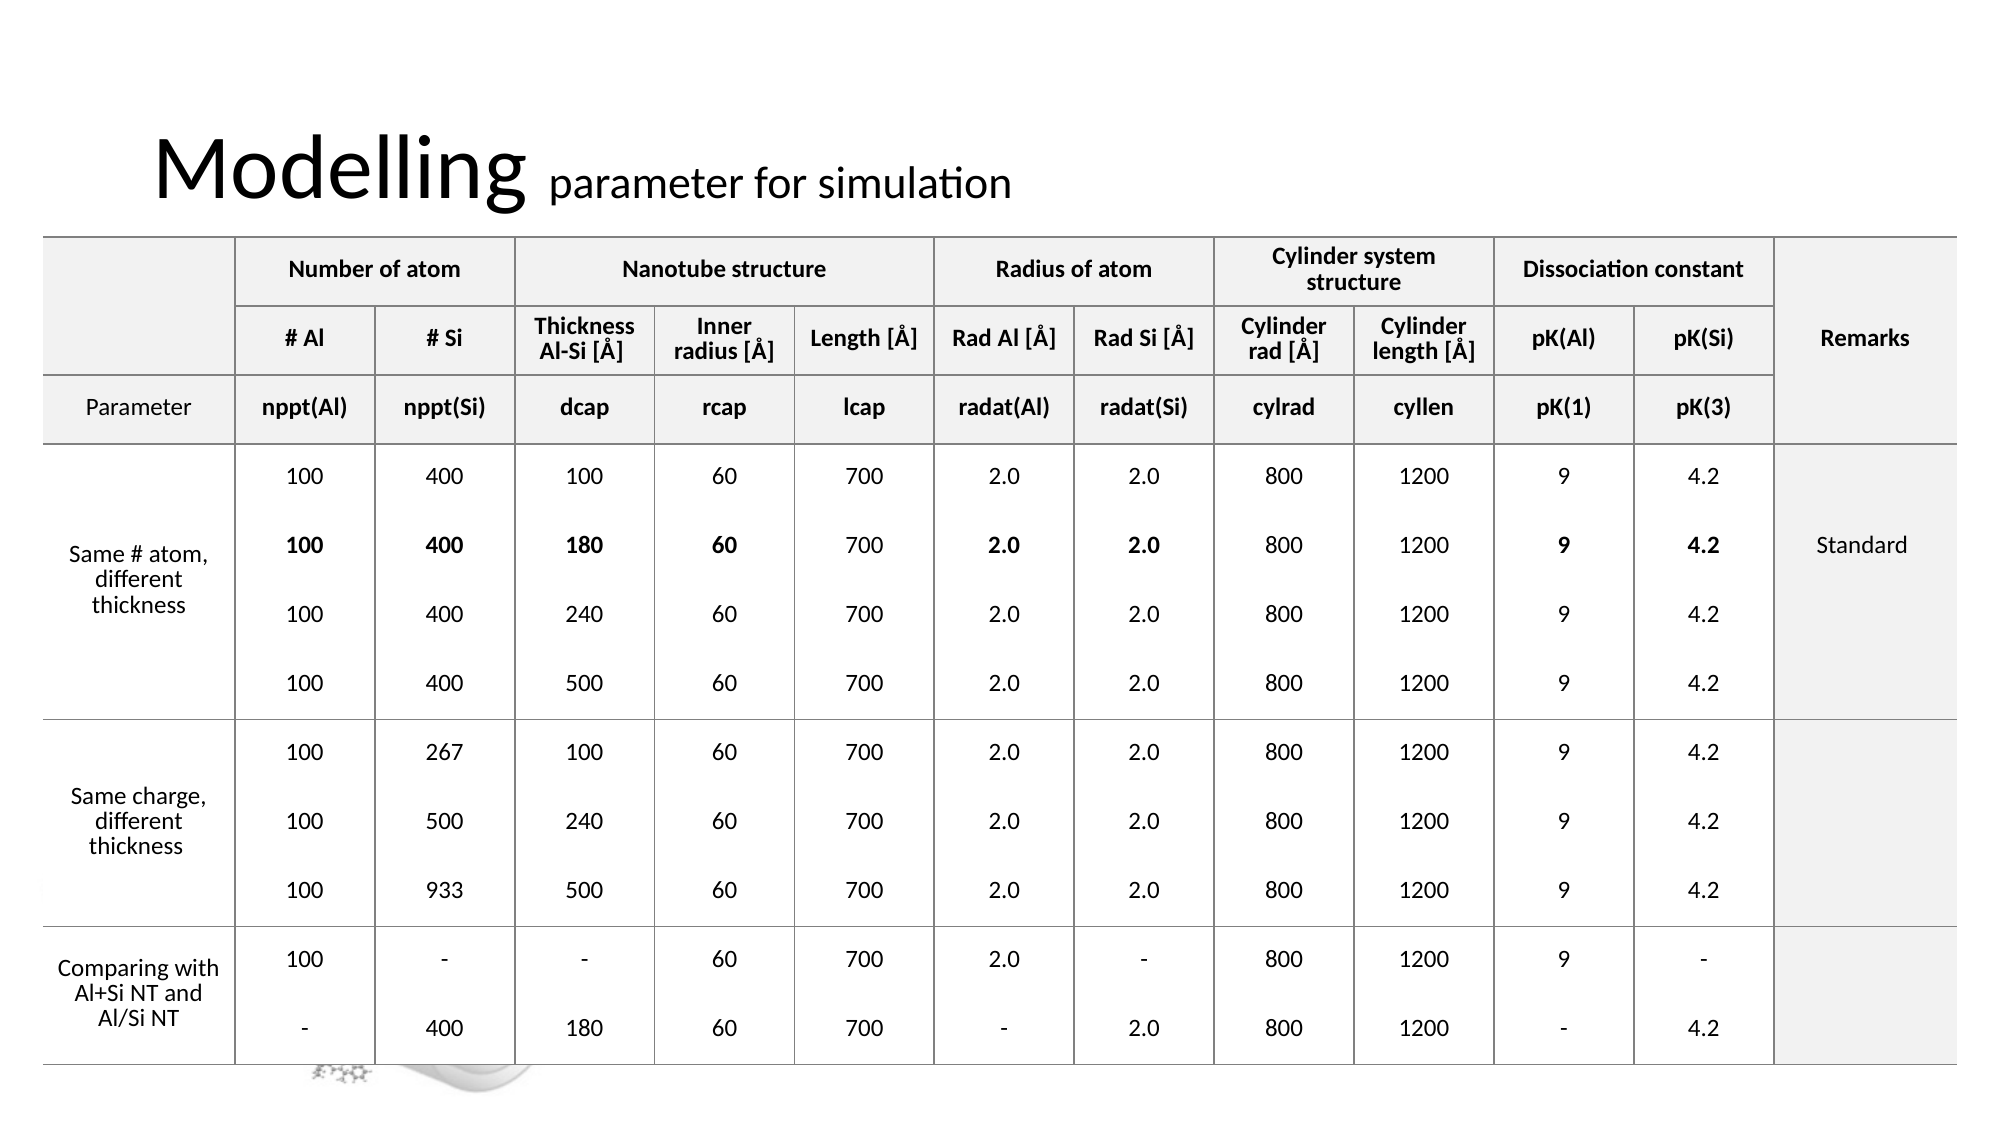

# Modelling parameter for simulation
|  | Number of atom |  | Nanotube structure |  |  | Radius of atom |  | Cylinder system structure |  | Dissociation constant |  | Remarks |
| --- | --- | --- | --- | --- | --- | --- | --- | --- | --- | --- | --- | --- |
|  | # Al | # Si | Thickness Al-Si [Å] | Inner radius [Å] | Length [Å] | Rad Al [Å] | Rad Si [Å] | Cylinder rad [Å] | Cylinder length [Å] | pK(Al) | pK(Si) |  |
| Parameter | nppt(Al) | nppt(Si) | dcap | rcap | lcap | radat(Al) | radat(Si) | cylrad | cyllen | pK(1) | pK(3) |  |
| Same # atom, different thickness | 100 | 400 | 100 | 60 | 700 | 2.0 | 2.0 | 800 | 1200 | 9 | 4.2 |  |
|  | 100 | 400 | 180 | 60 | 700 | 2.0 | 2.0 | 800 | 1200 | 9 | 4.2 | Standard |
|  | 100 | 400 | 240 | 60 | 700 | 2.0 | 2.0 | 800 | 1200 | 9 | 4.2 |  |
|  | 100 | 400 | 500 | 60 | 700 | 2.0 | 2.0 | 800 | 1200 | 9 | 4.2 |  |
| Same charge, different thickness | 100 | 267 | 100 | 60 | 700 | 2.0 | 2.0 | 800 | 1200 | 9 | 4.2 |  |
|  | 100 | 500 | 240 | 60 | 700 | 2.0 | 2.0 | 800 | 1200 | 9 | 4.2 |  |
|  | 100 | 933 | 500 | 60 | 700 | 2.0 | 2.0 | 800 | 1200 | 9 | 4.2 |  |
| Comparing with Al+Si NT and Al/Si NT | 100 | - | - | 60 | 700 | 2.0 | - | 800 | 1200 | 9 | - |  |
|  | - | 400 | 180 | 60 | 700 | - | 2.0 | 800 | 1200 | - | 4.2 |  |